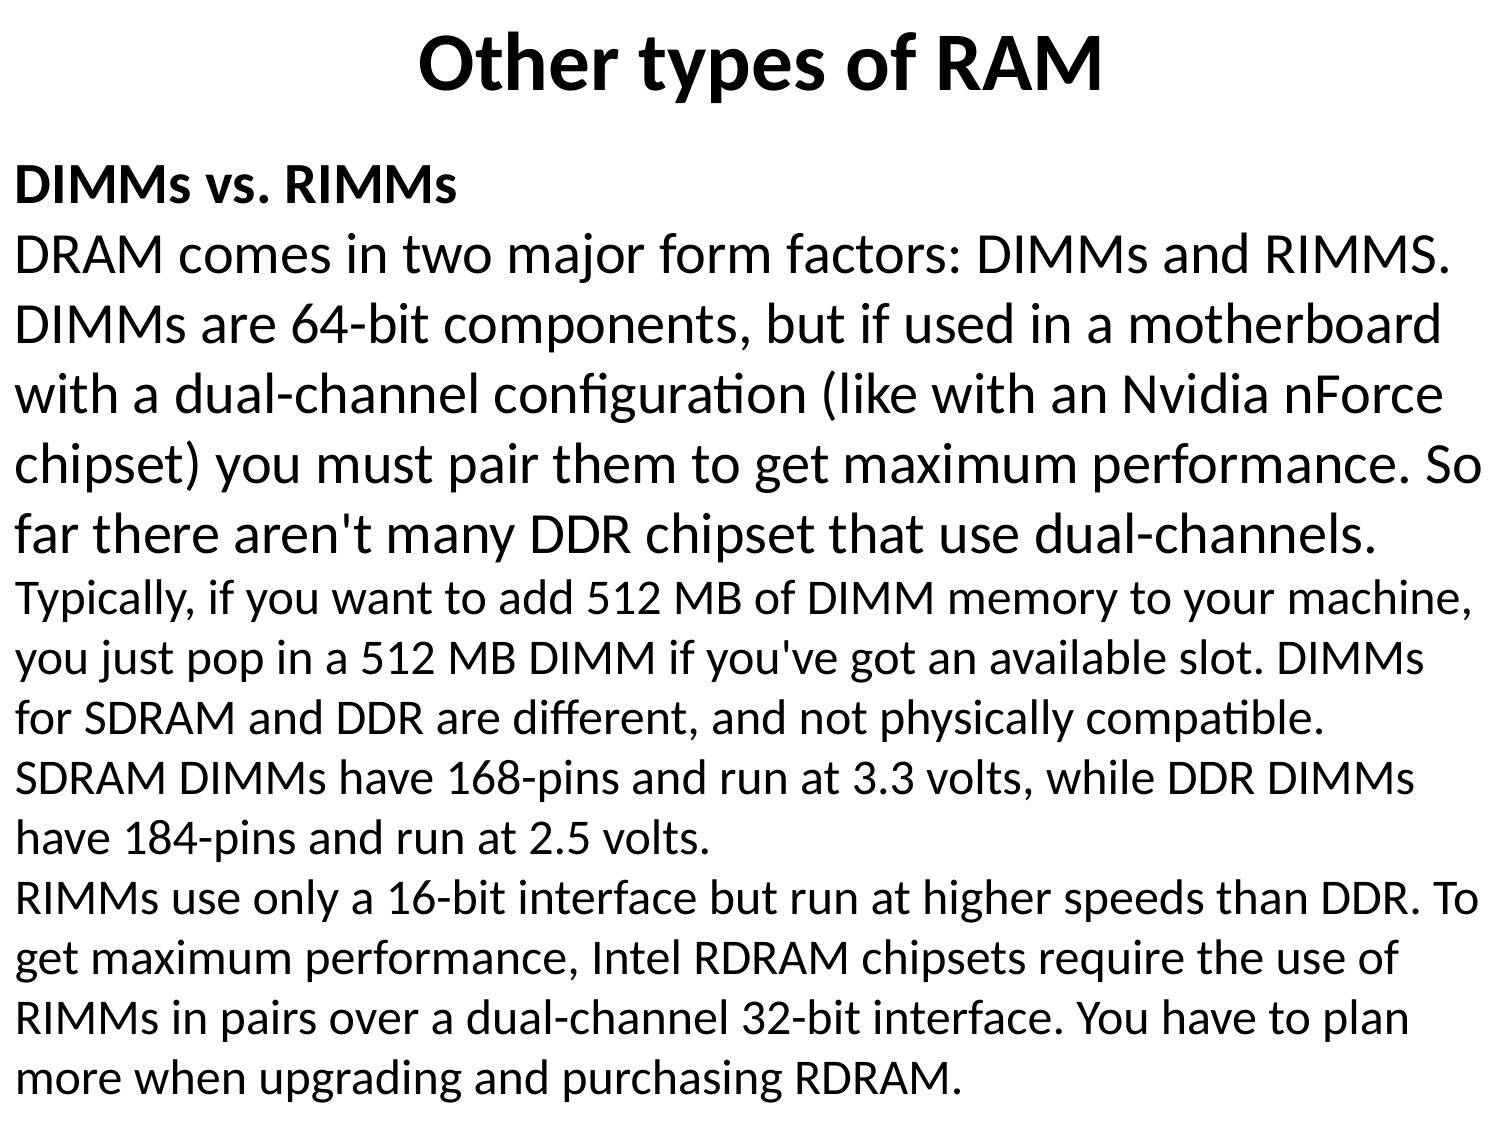

Other types of RAM
DIMMs vs. RIMMs
DRAM comes in two major form factors: DIMMs and RIMMS.
DIMMs are 64-bit components, but if used in a motherboard with a dual-channel configuration (like with an Nvidia nForce chipset) you must pair them to get maximum performance. So far there aren't many DDR chipset that use dual-channels. Typically, if you want to add 512 MB of DIMM memory to your machine, you just pop in a 512 MB DIMM if you've got an available slot. DIMMs for SDRAM and DDR are different, and not physically compatible. SDRAM DIMMs have 168-pins and run at 3.3 volts, while DDR DIMMs have 184-pins and run at 2.5 volts.
RIMMs use only a 16-bit interface but run at higher speeds than DDR. To get maximum performance, Intel RDRAM chipsets require the use of RIMMs in pairs over a dual-channel 32-bit interface. You have to plan more when upgrading and purchasing RDRAM.